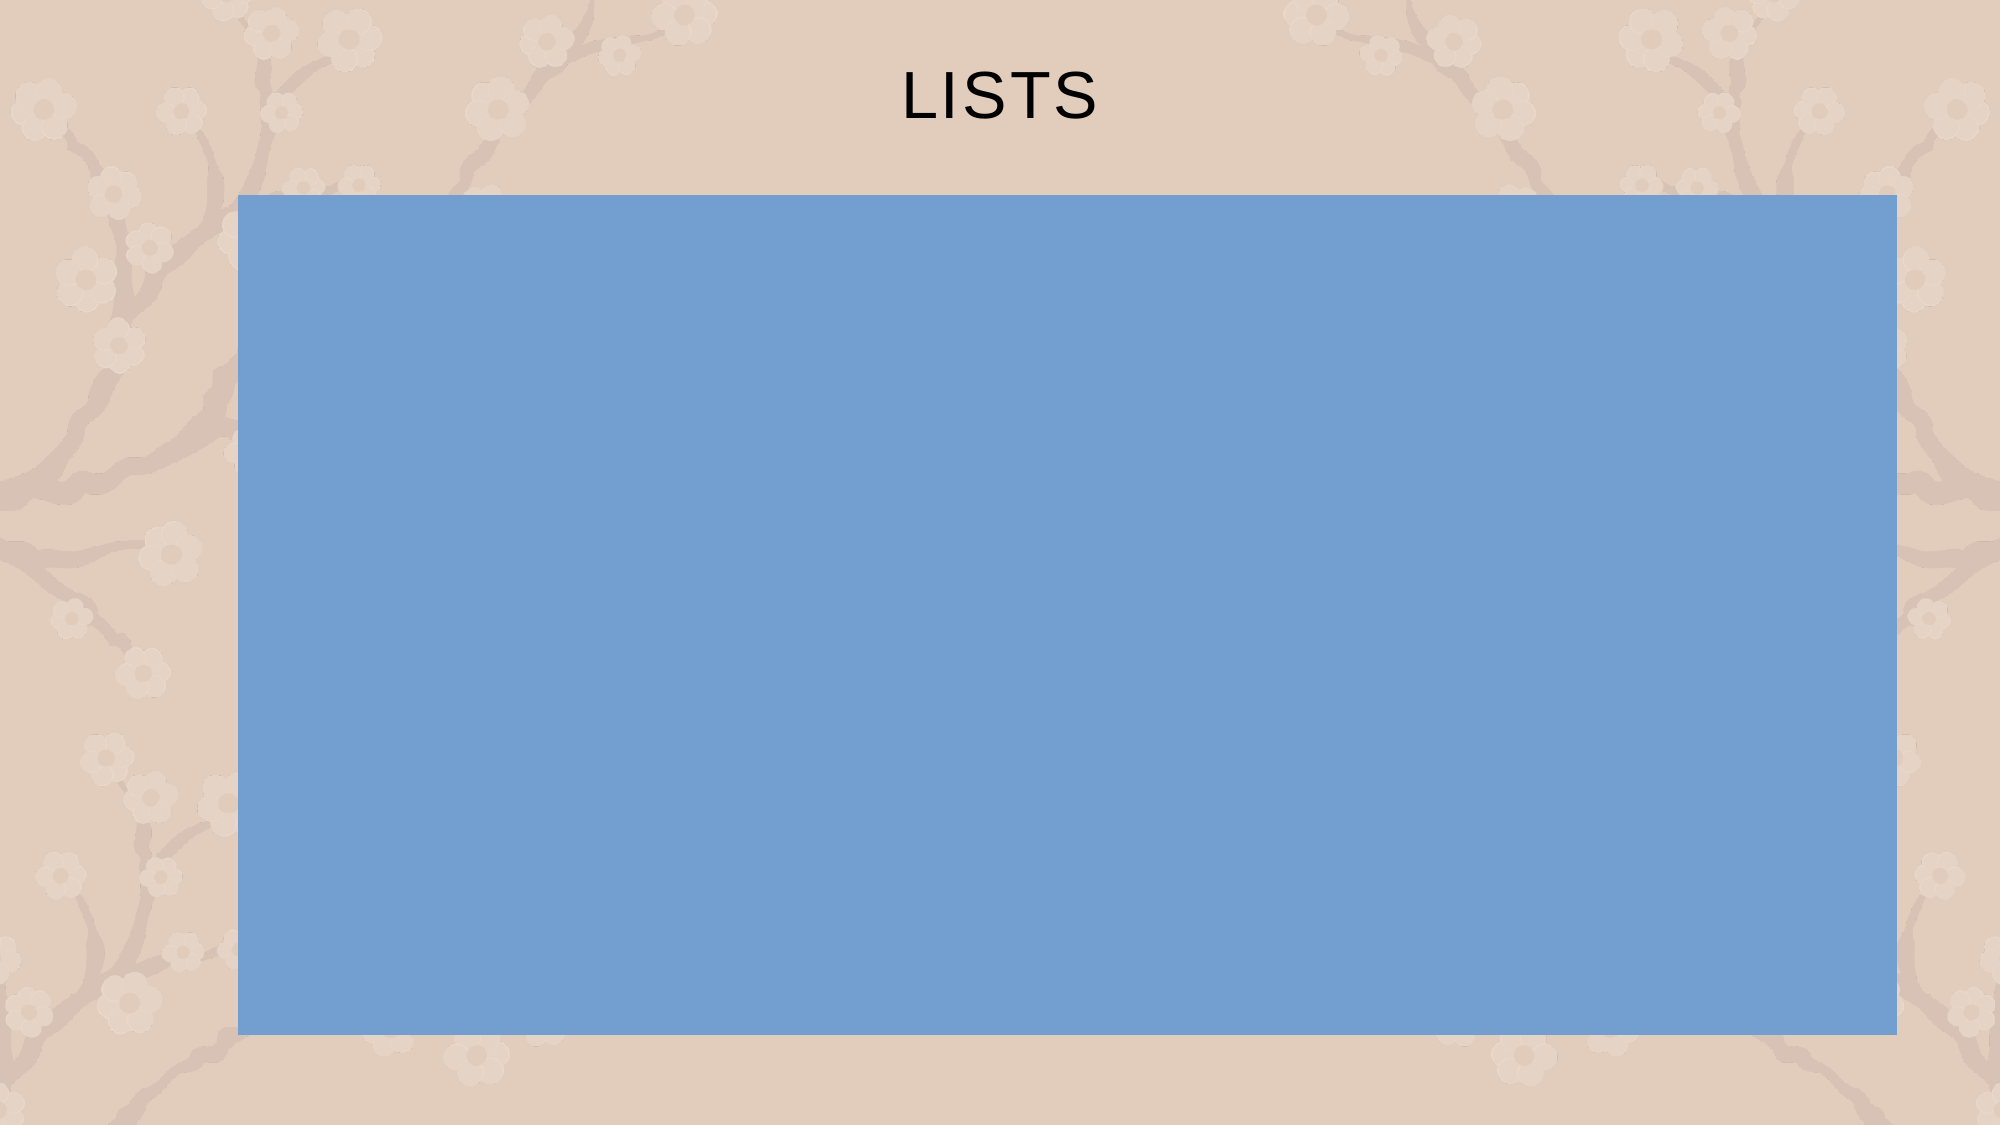

# Lists
Lists are just like arrays, declared in other languages which is an ordered collection of data. It is very flexible as the items in a list do not need to be of the same type.

# Empty list
a = []

# list with int values
a = [1, 2, 3]
print(a)

# list with mixed int and string
b = ["Geeks", "For", "Geeks", 4, 5]
print(b)